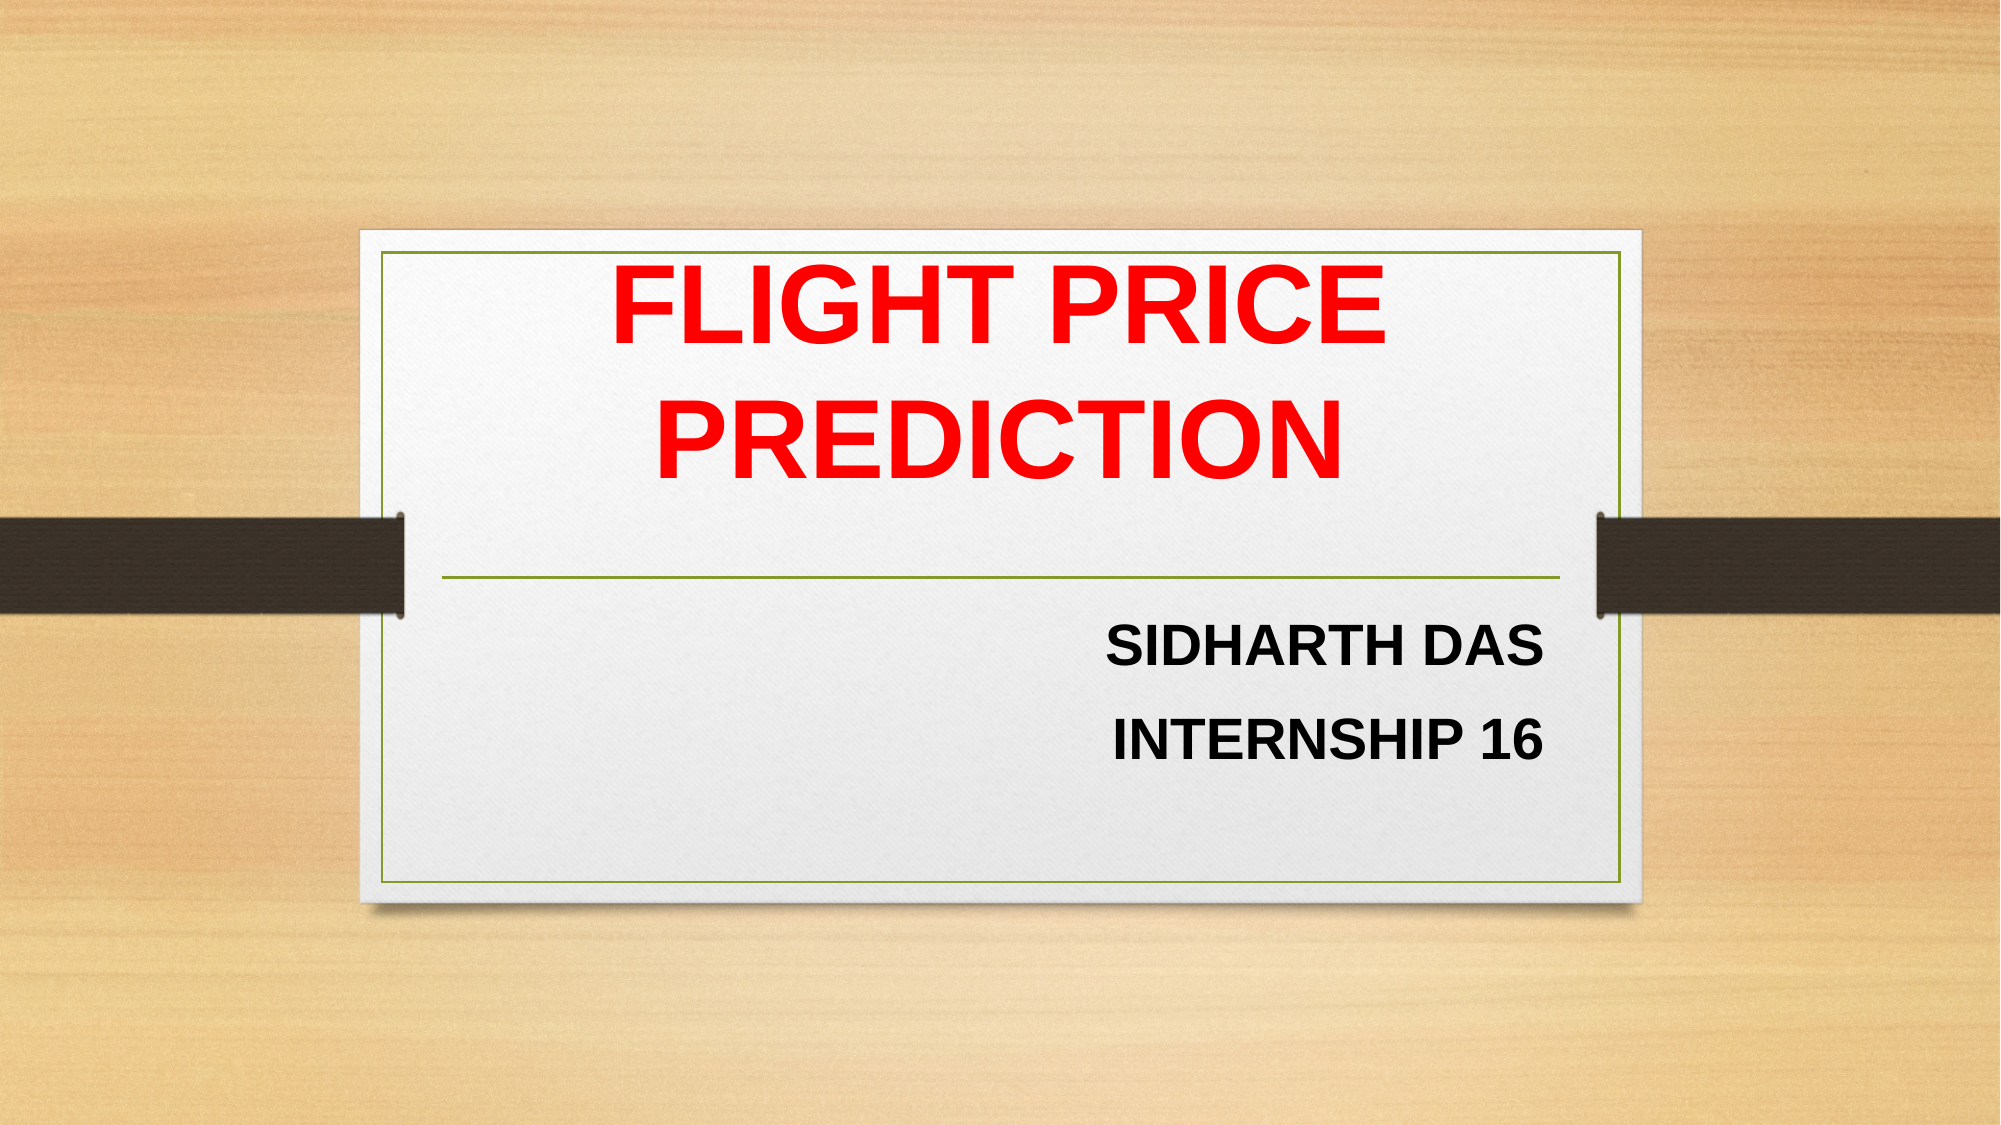

# FLIGHT PRICE PREDICTION
SIDHARTH DAS
INTERNSHIP 16